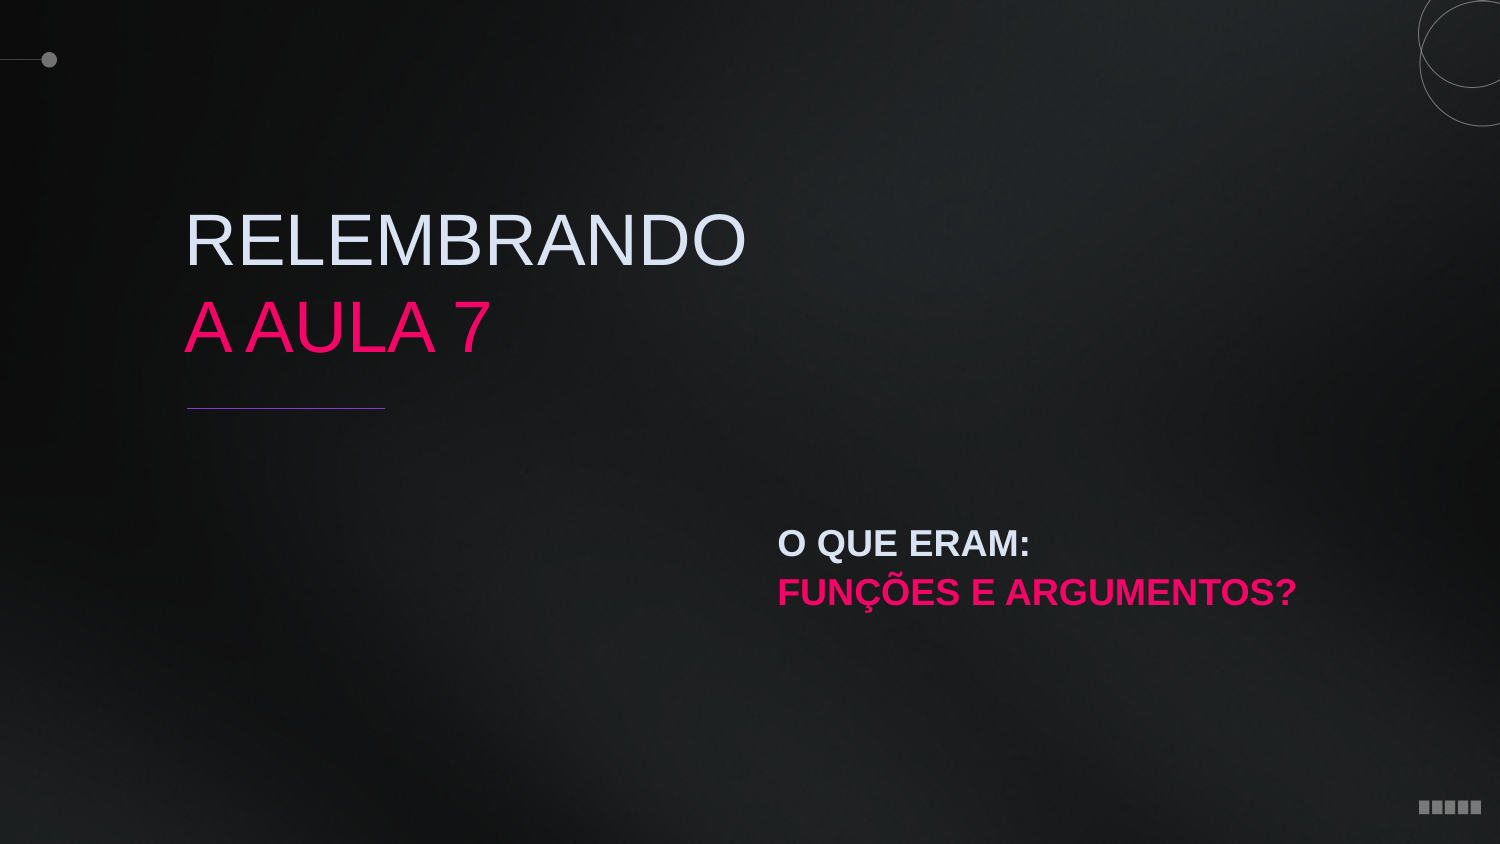

RELEMBRANDO
A AULA 7
O QUE ERAM:
FUNÇÕES E ARGUMENTOS?